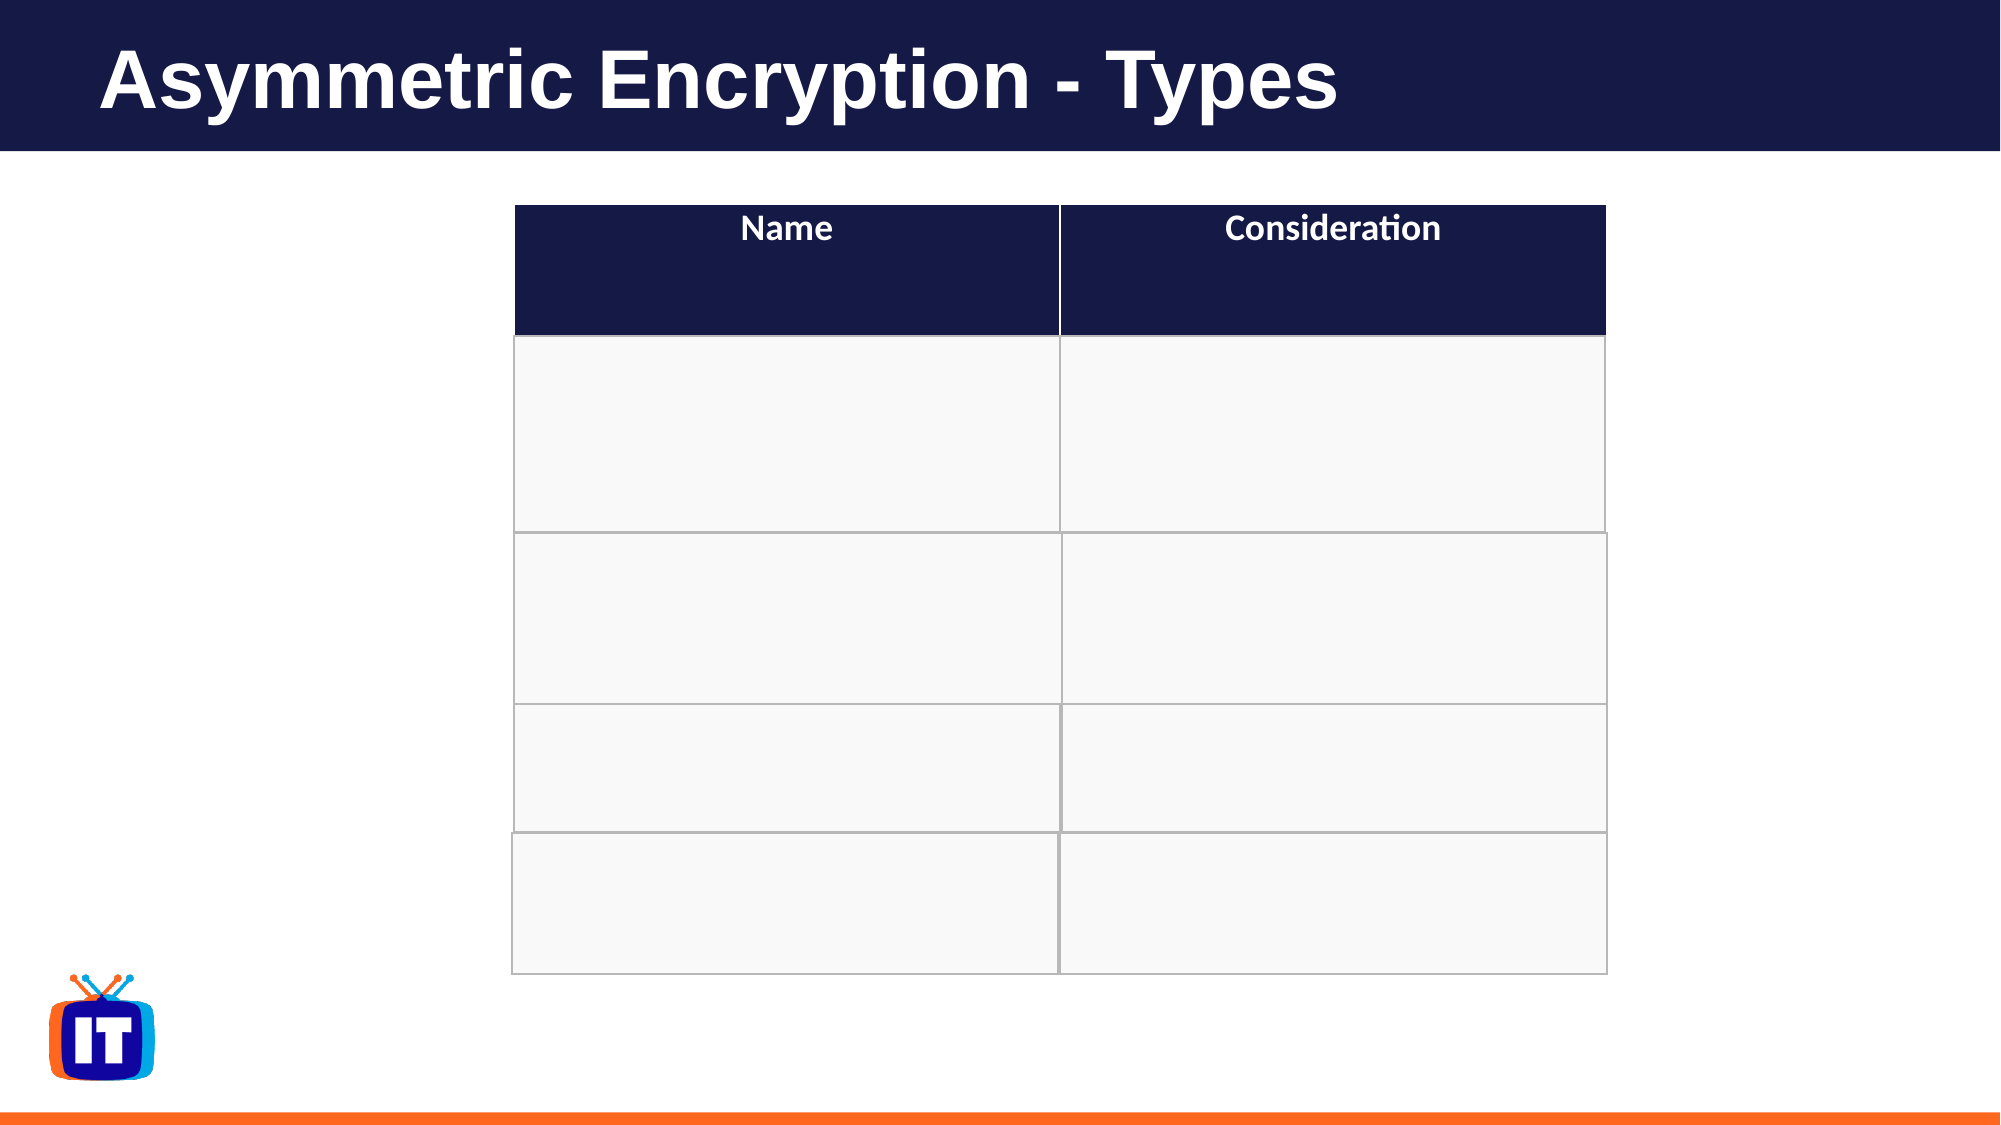

# Asymmetric Encryption - Types
| Name | Consideration |
| --- | --- |
| RSA (Rivest, Shamir, Adleman) | One of the oldest |
| Diffie-Hellman | Old standard Many Variants |
| Digital Signature Algorithm (DSA) | Endorsed by NIST for their Digital Signature Standard |
| EIGamal | Used in GNU Privacy Guard, Pretty Good Privacy |